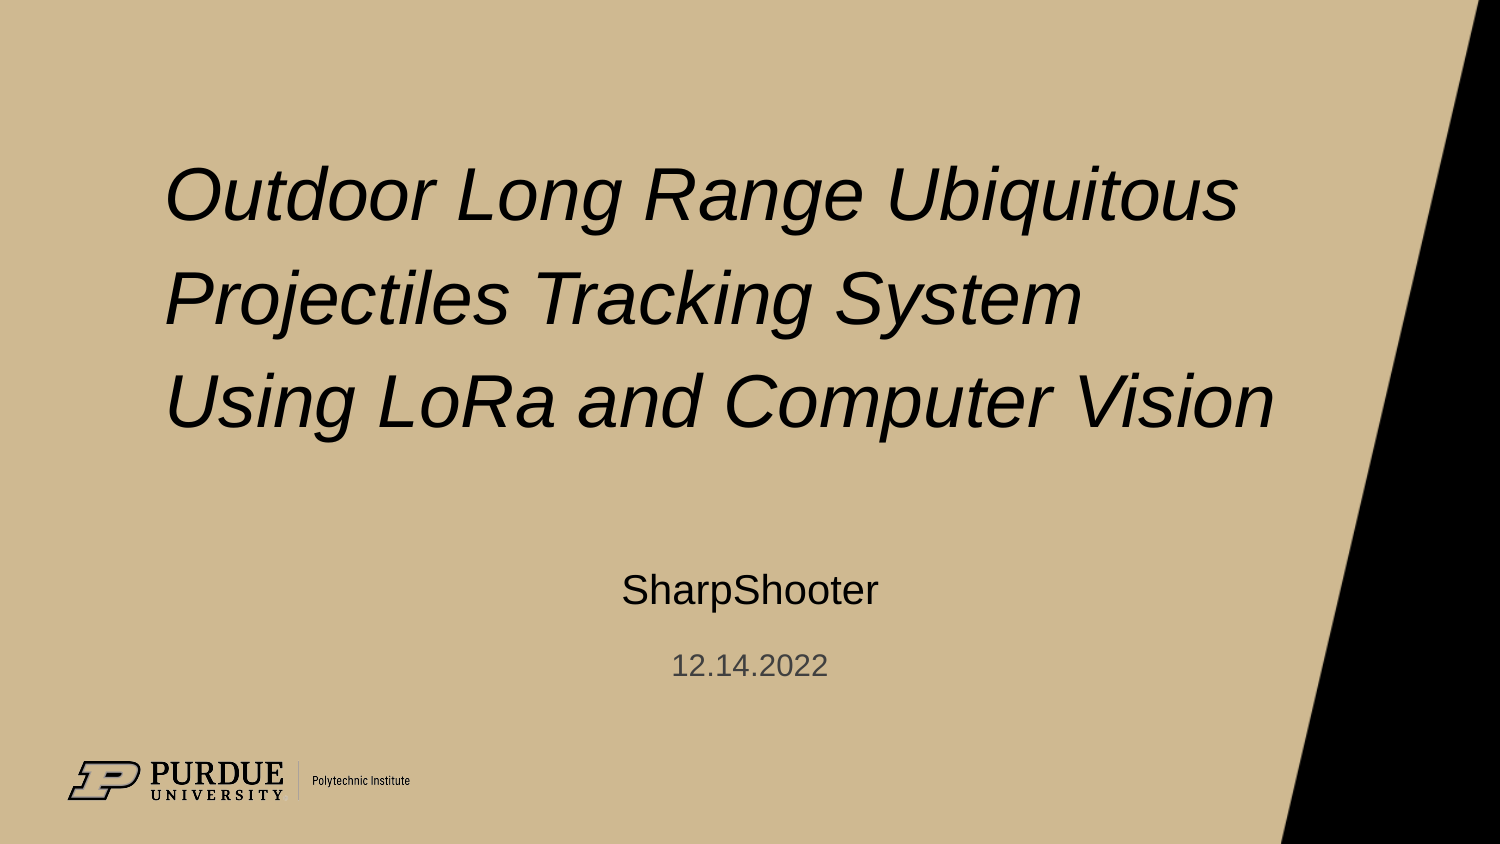

# Outdoor Long Range Ubiquitous Projectiles Tracking System Using LoRa and Computer Vision
SharpShooter
12.14.2022